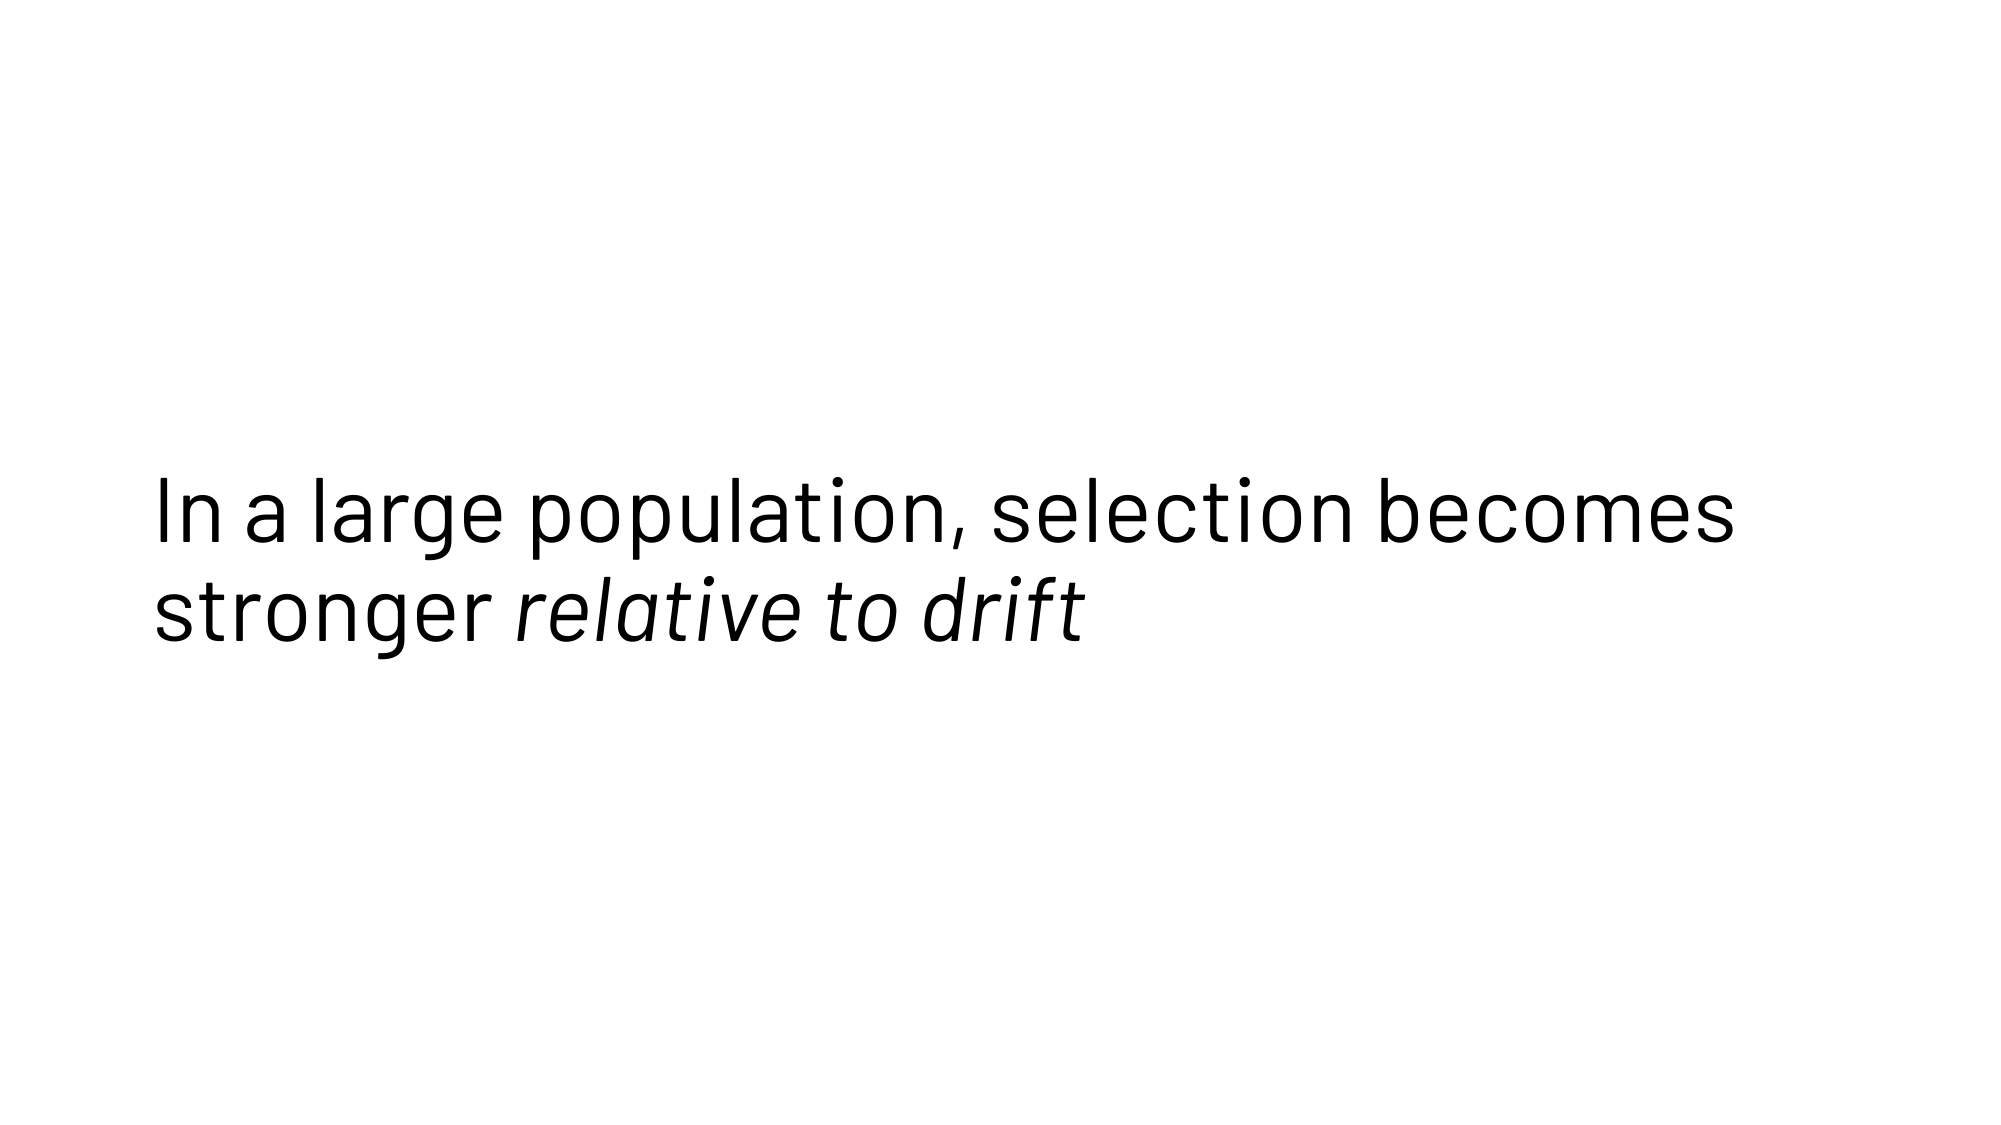

# In a large population, selection becomes stronger relative to drift